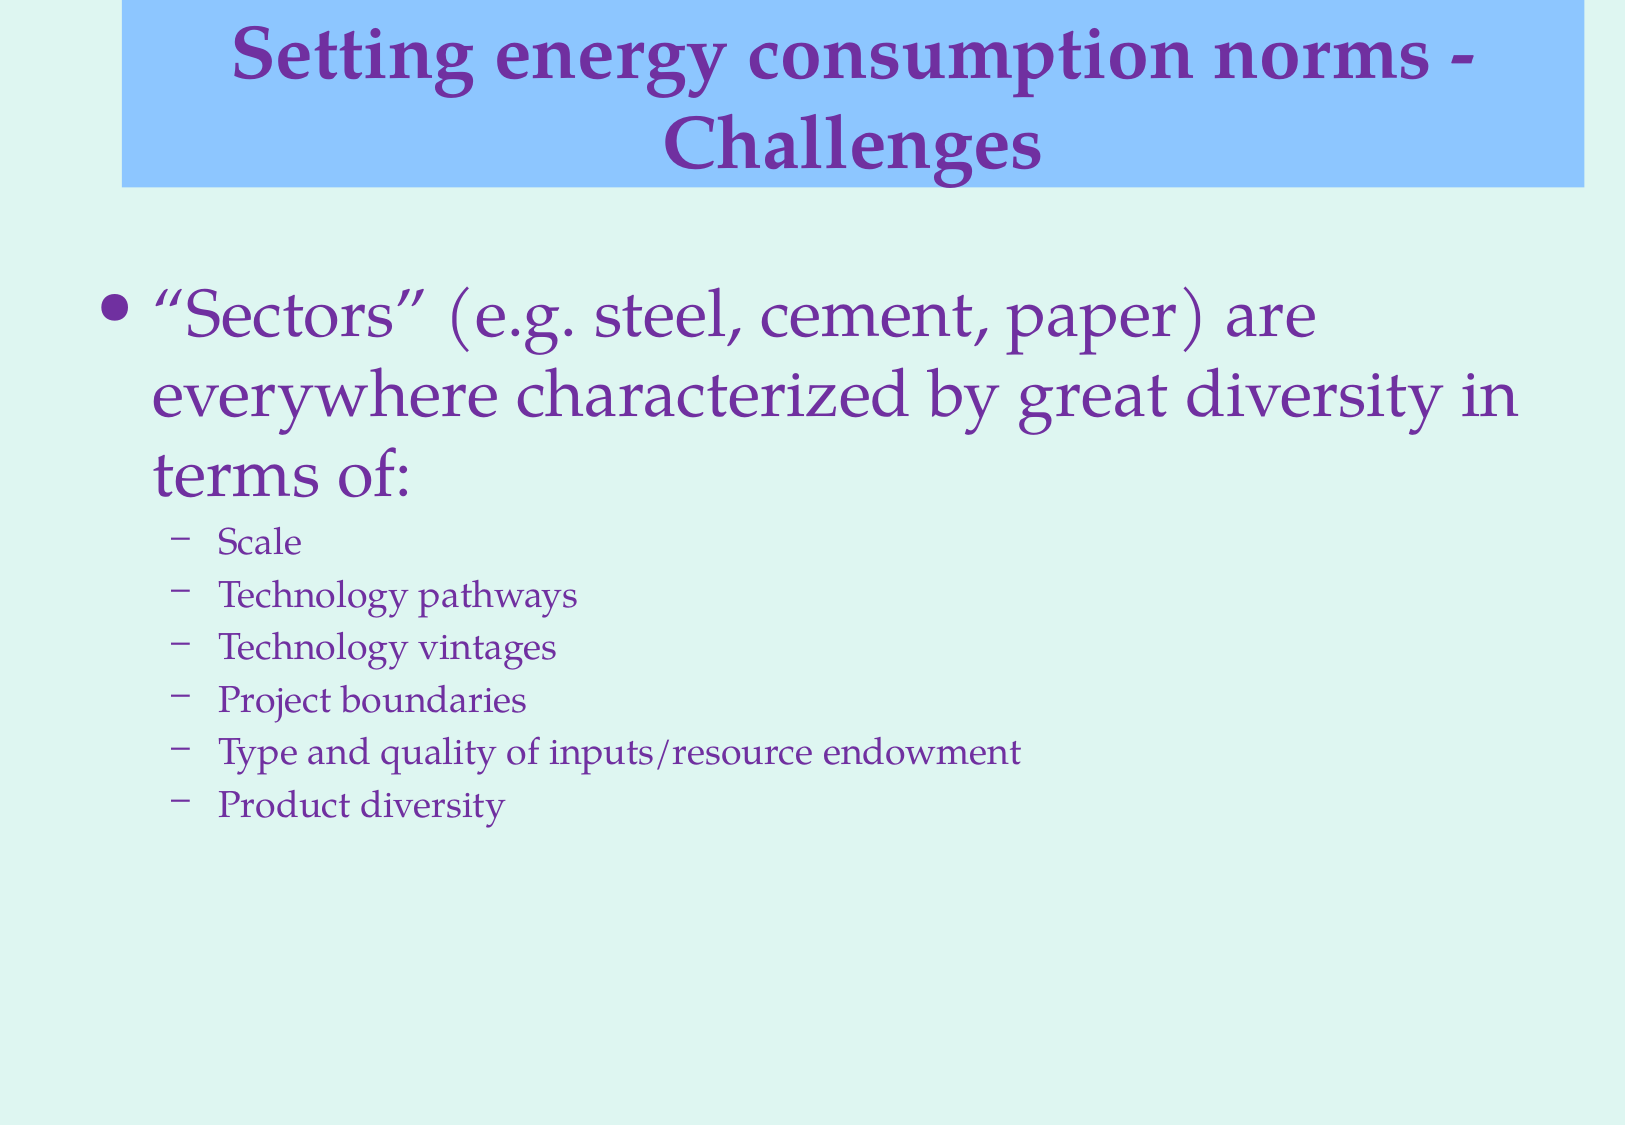

Setting energy consumption norms - Challenges
“Sectors” (e.g. steel, cement, paper) are everywhere characterized by great diversity in terms of:
Scale
Technology pathways
Technology vintages
Project boundaries
Type and quality of inputs/resource endowment
Product diversity